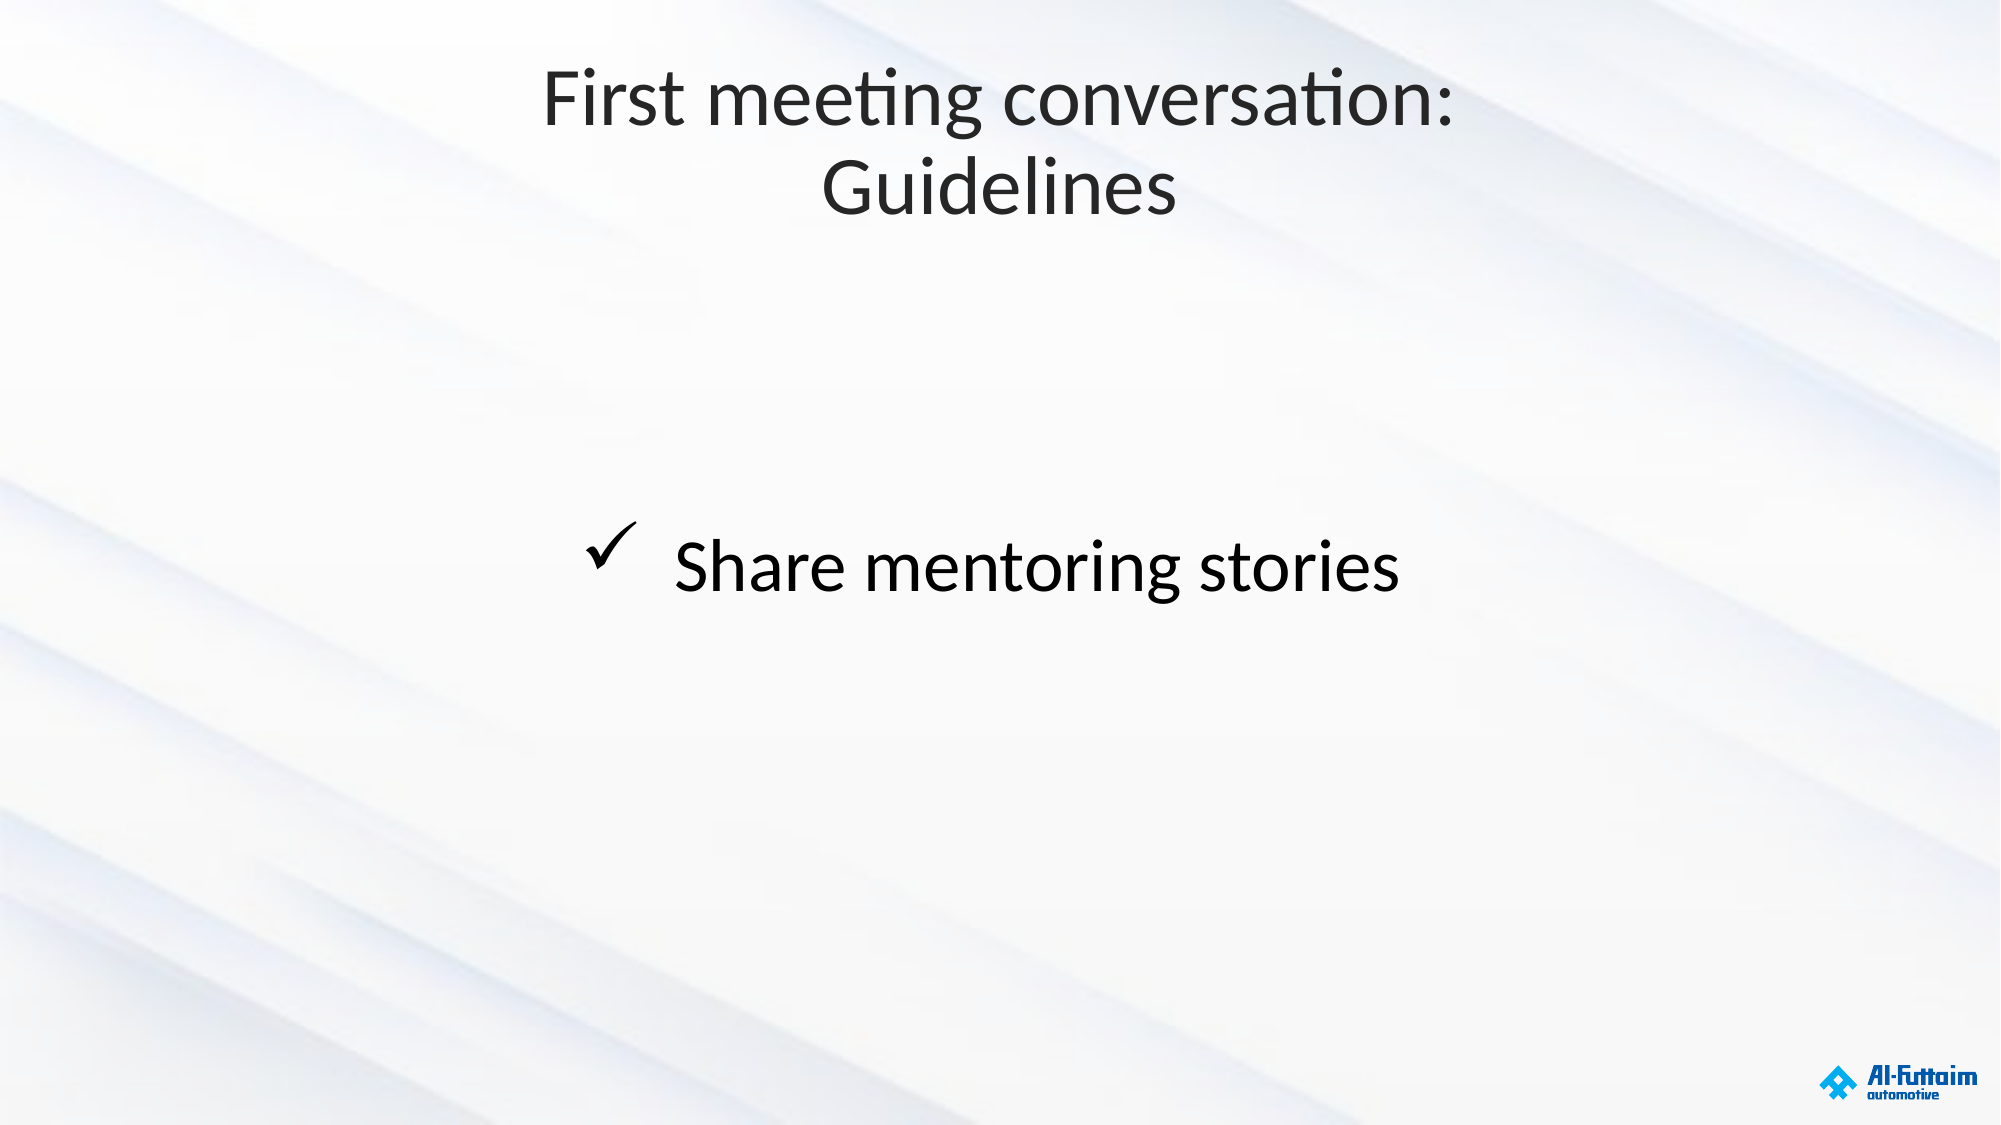

# First meeting conversation: Guidelines
Share mentoring stories